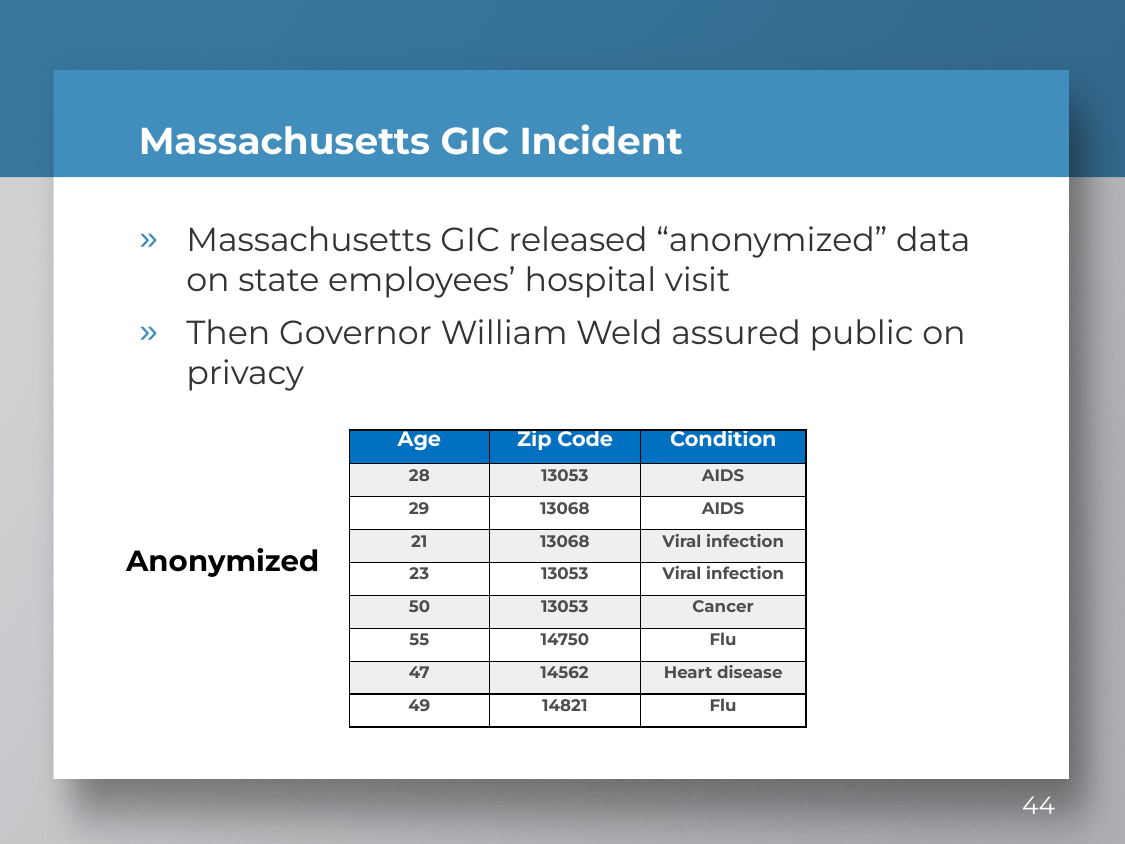

# Massachusetts GIC Incident
Massachusetts GIC released “anonymized” data on state employees’ hospital visit
Then Governor William Weld assured public on privacy

| Age | Zip Code | Condition |
| --- | --- | --- |
| 28 | 13053 | AIDS |
| 29 | 13068 | AIDS |
| 21 | 13068 | Viral infection |
| 23 | 13053 | Viral infection |
| 50 | 13053 | Cancer |
| 55 | 14750 | Flu |
| 47 | 14562 | Heart disease |
| 49 | 14821 | Flu |
Anonymized
44